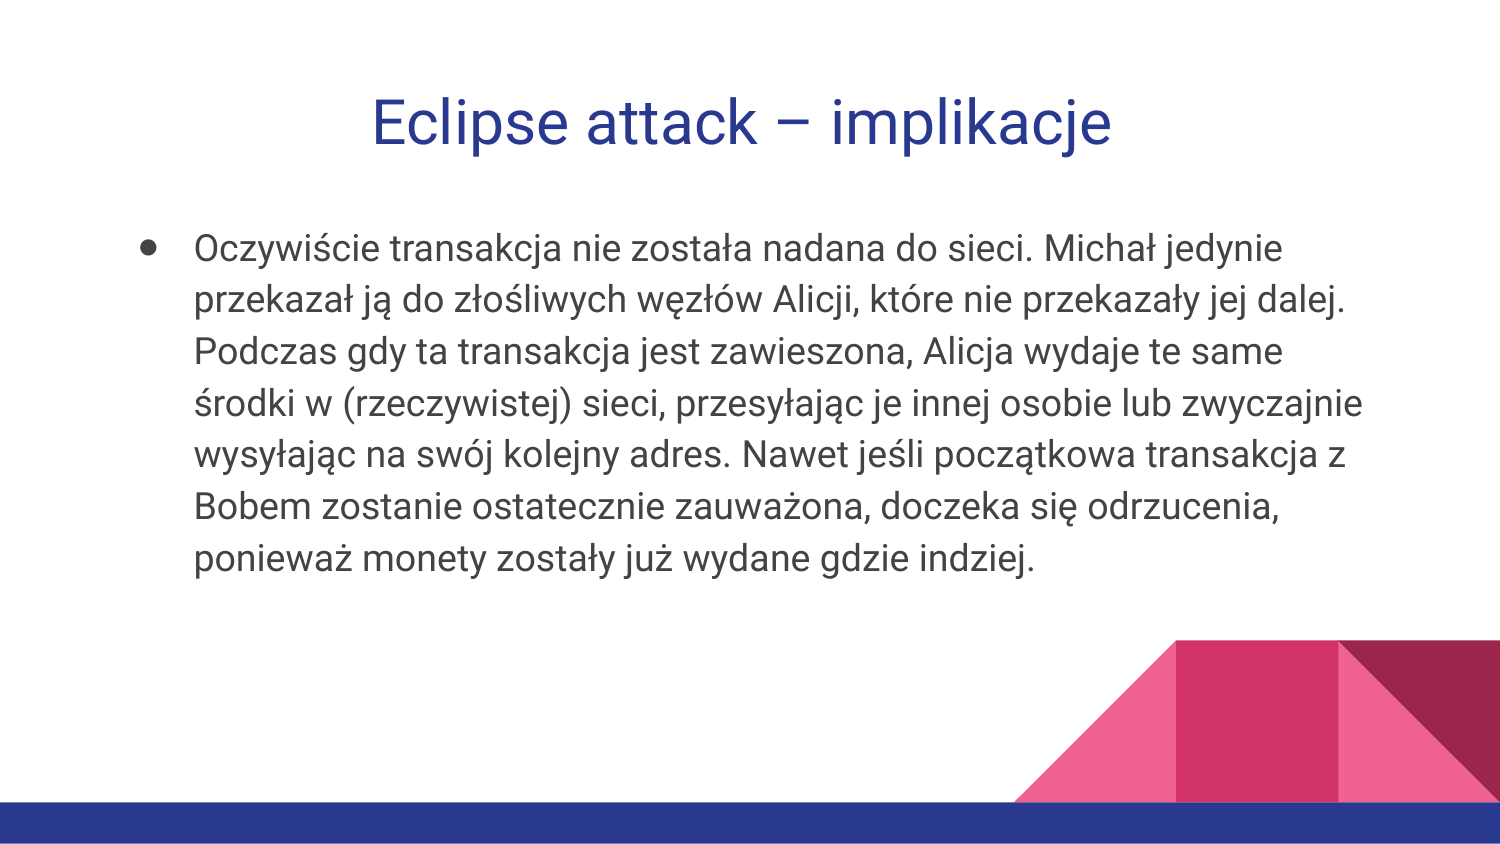

# Eclipse attack – implikacje
Oczywiście transakcja nie została nadana do sieci. Michał jedynie przekazał ją do złośliwych węzłów Alicji, które nie przekazały jej dalej. Podczas gdy ta transakcja jest zawieszona, Alicja wydaje te same środki w (rzeczywistej) sieci, przesyłając je innej osobie lub zwyczajnie wysyłając na swój kolejny adres. Nawet jeśli początkowa transakcja z Bobem zostanie ostatecznie zauważona, doczeka się odrzucenia, ponieważ monety zostały już wydane gdzie indziej.